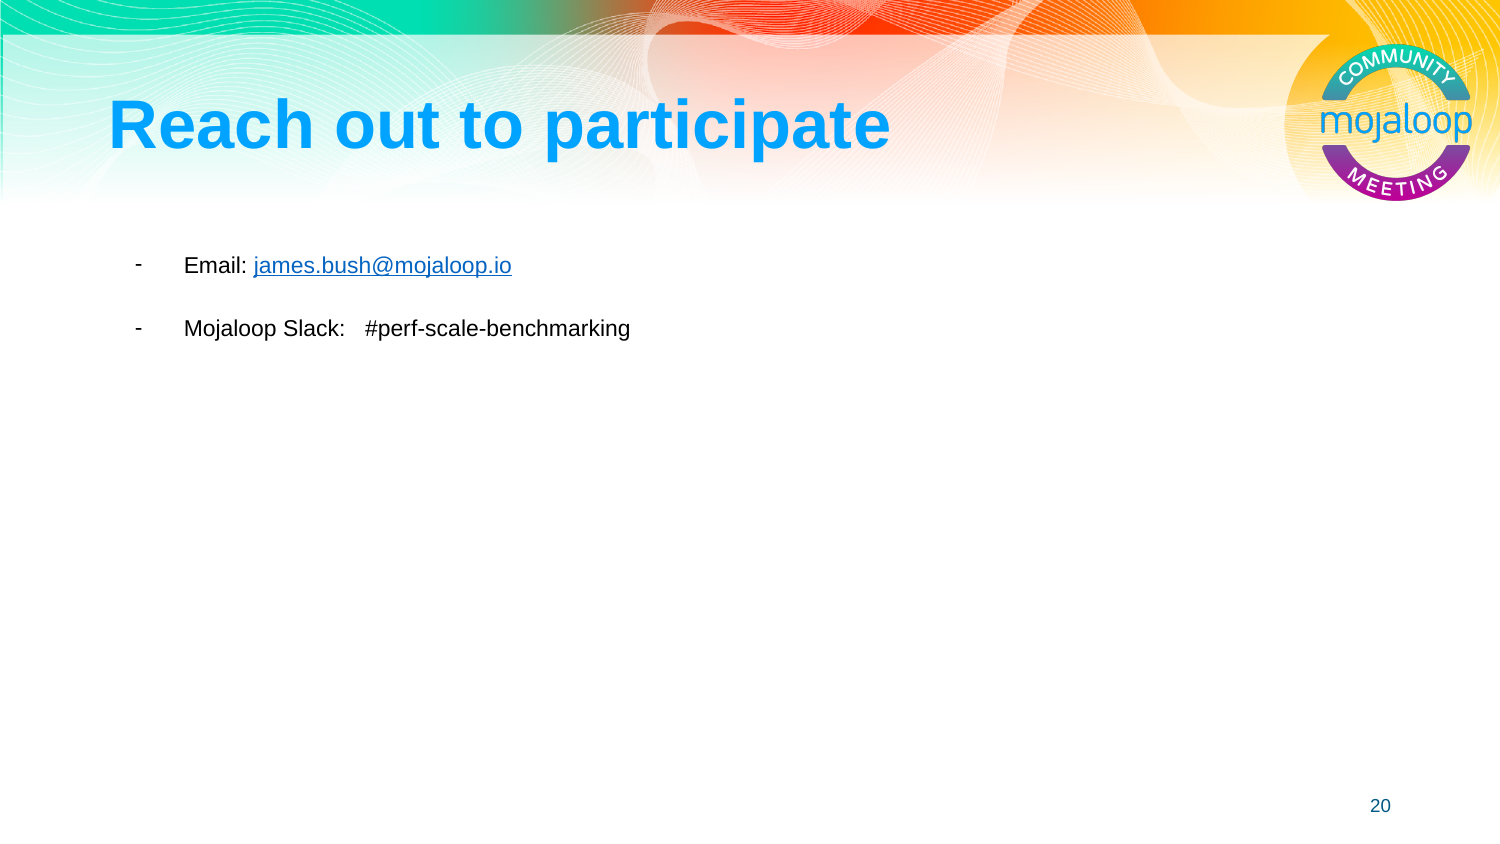

# Reach out to participate
Email: james.bush@mojaloop.io

Mojaloop Slack:   #perf-scale-benchmarking
20